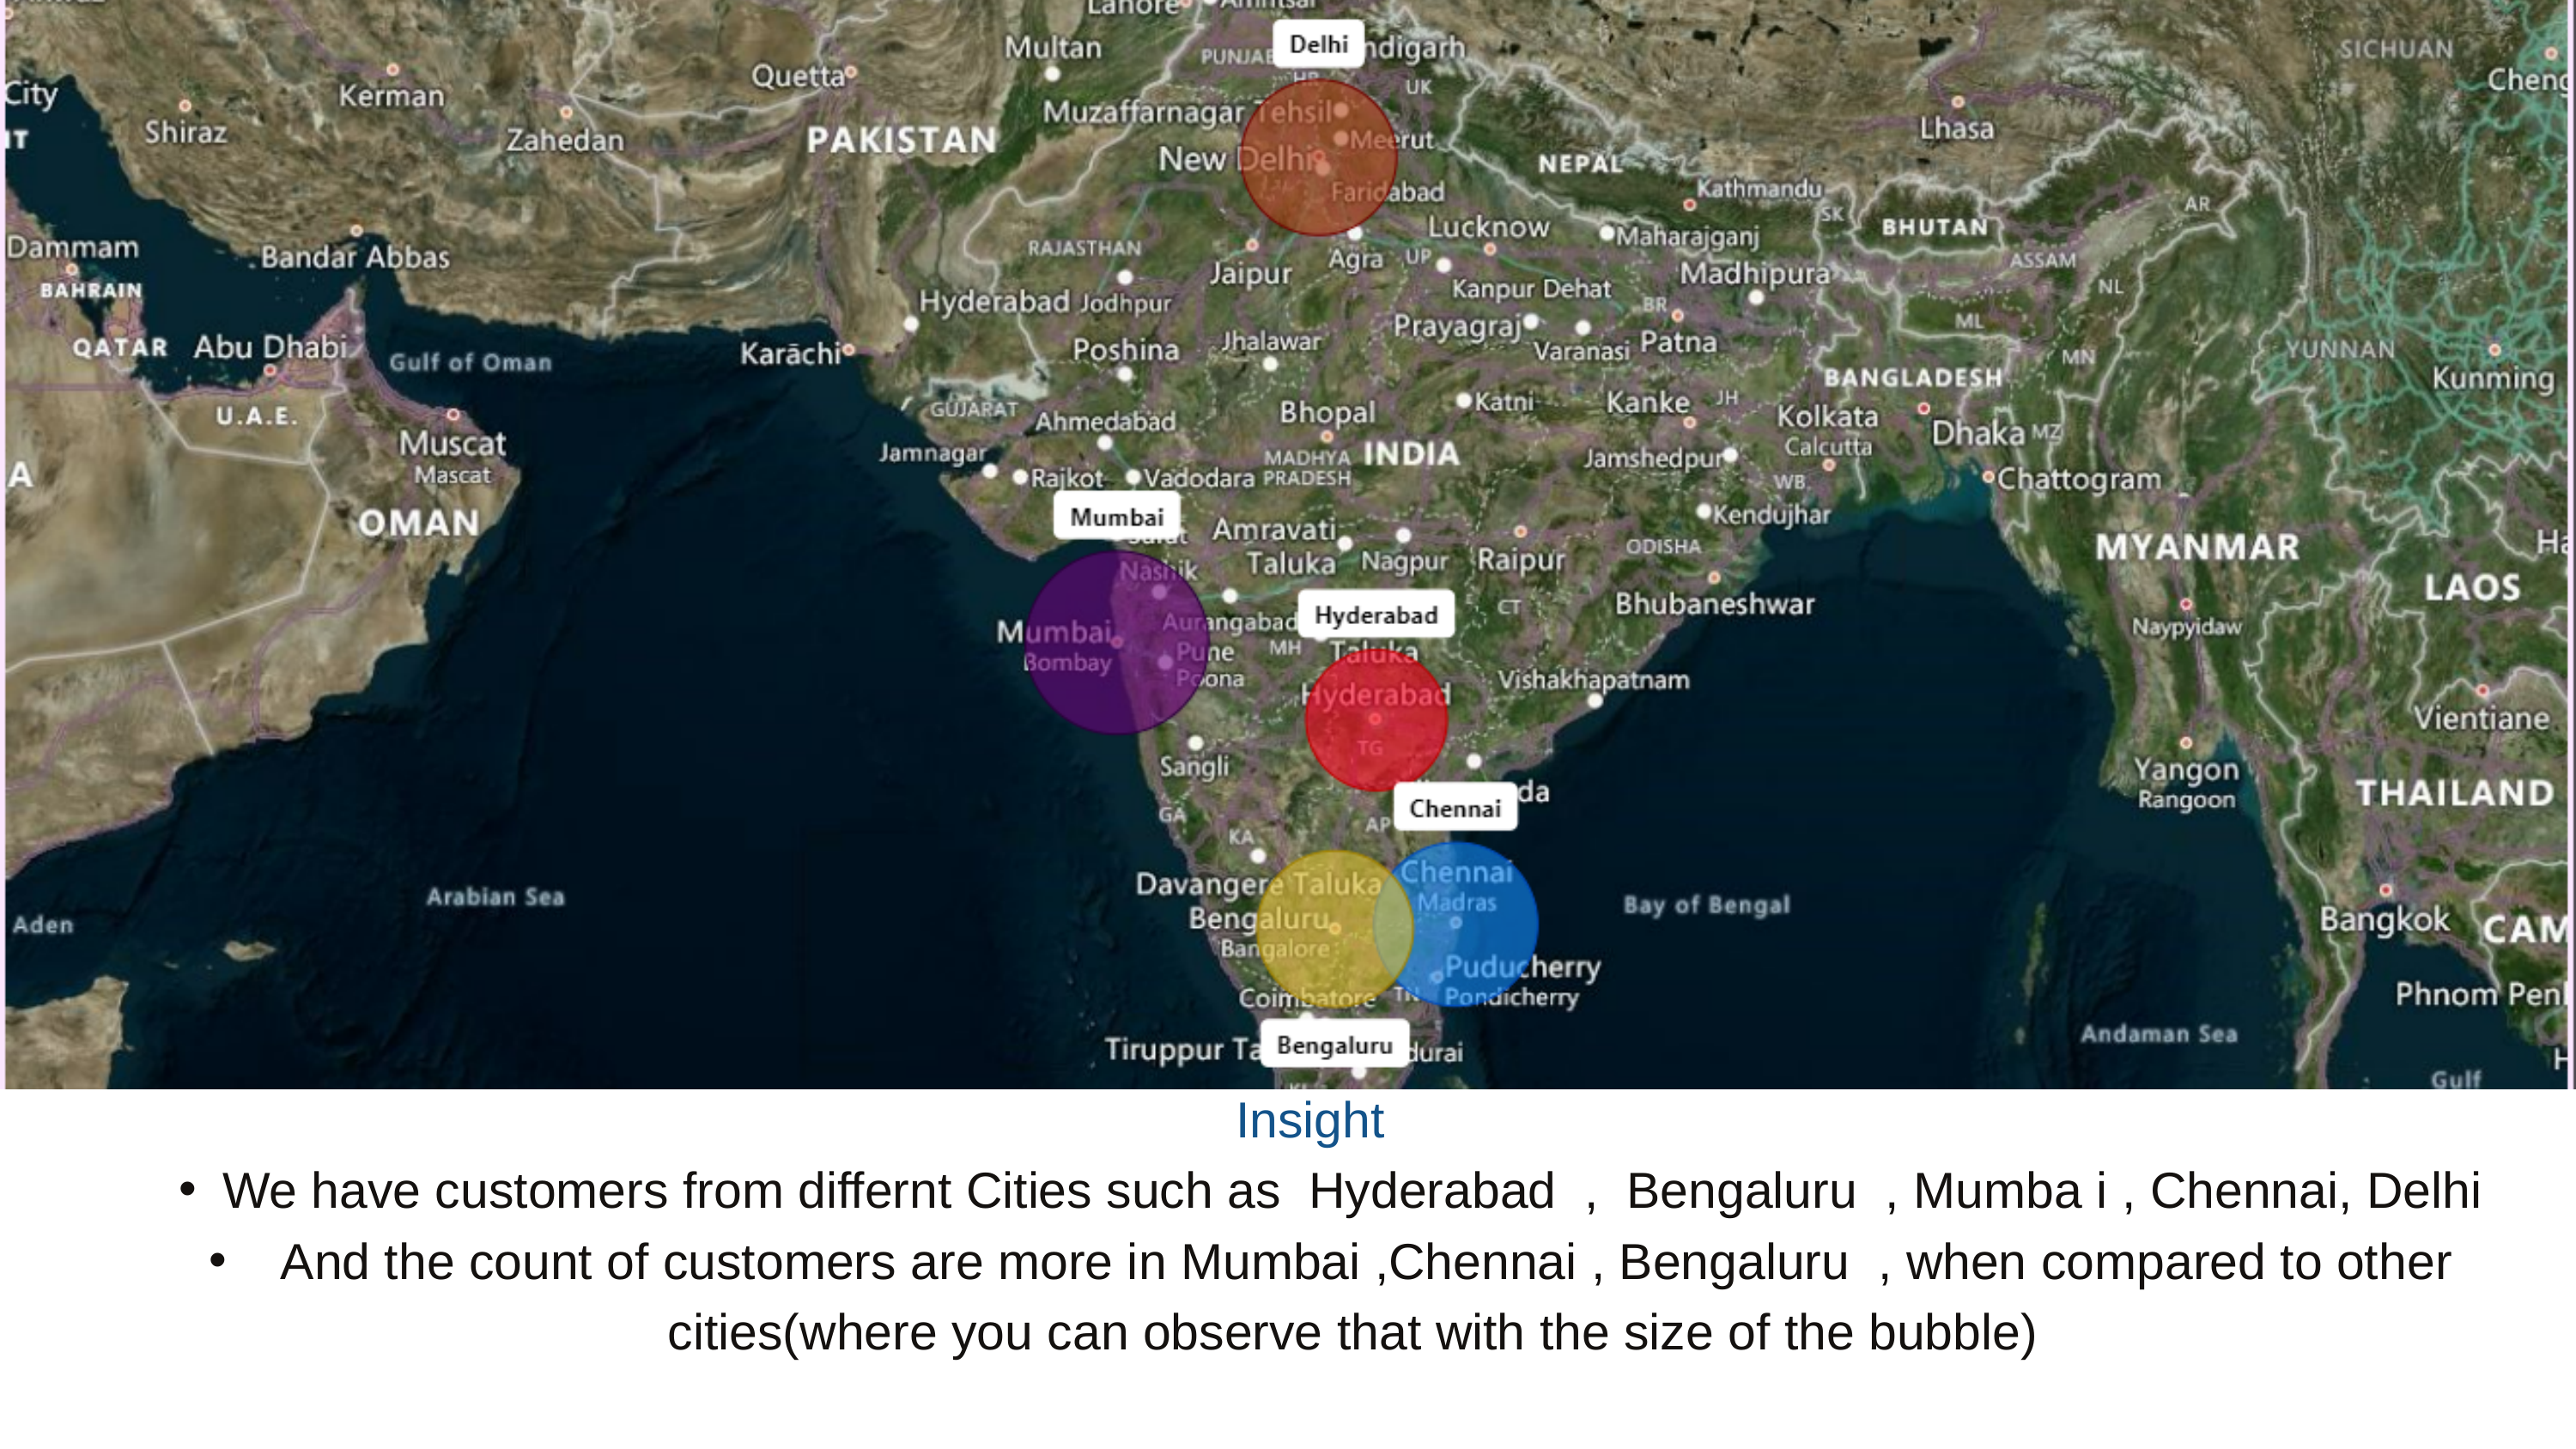

Insight
We have customers from differnt Cities such as  Hyderabad  ,  Bengaluru  , Mumba i , Chennai, Delhi
  And the count of customers are more in Mumbai ,Chennai , Bengaluru  , when compared to other cities(where you can observe that with the size of the bubble)